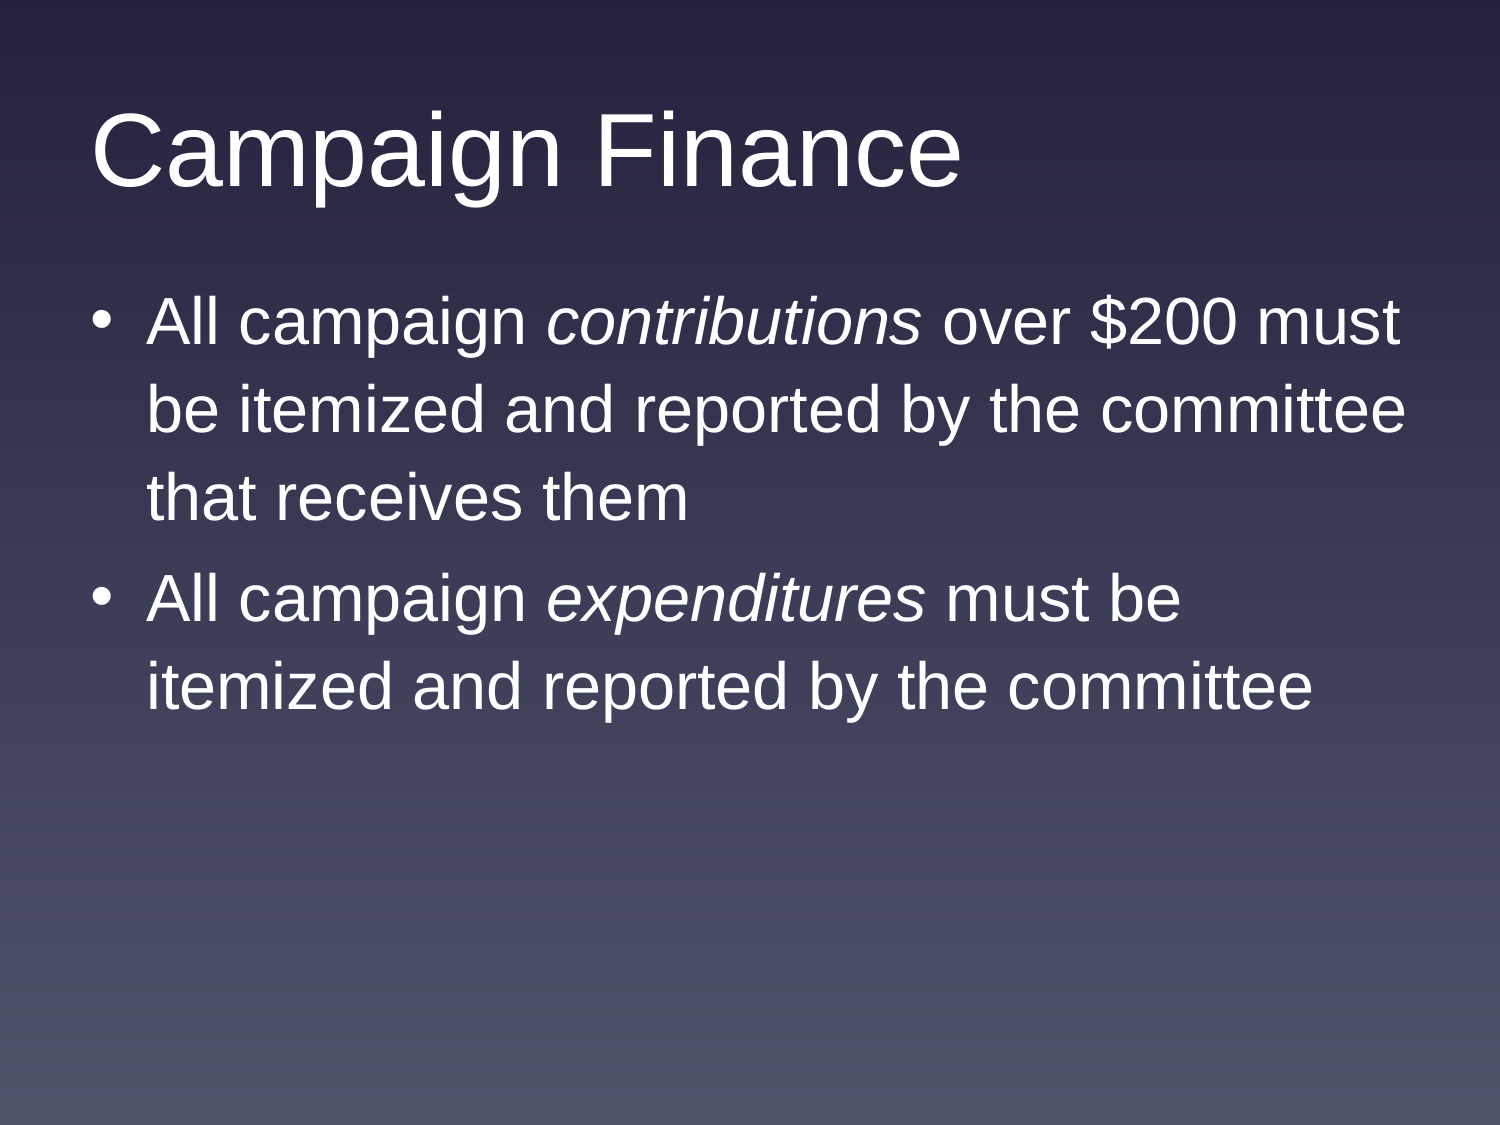

# Campaign Finance
All campaign contributions over $200 must be itemized and reported by the committee that receives them
All campaign expenditures must be itemized and reported by the committee